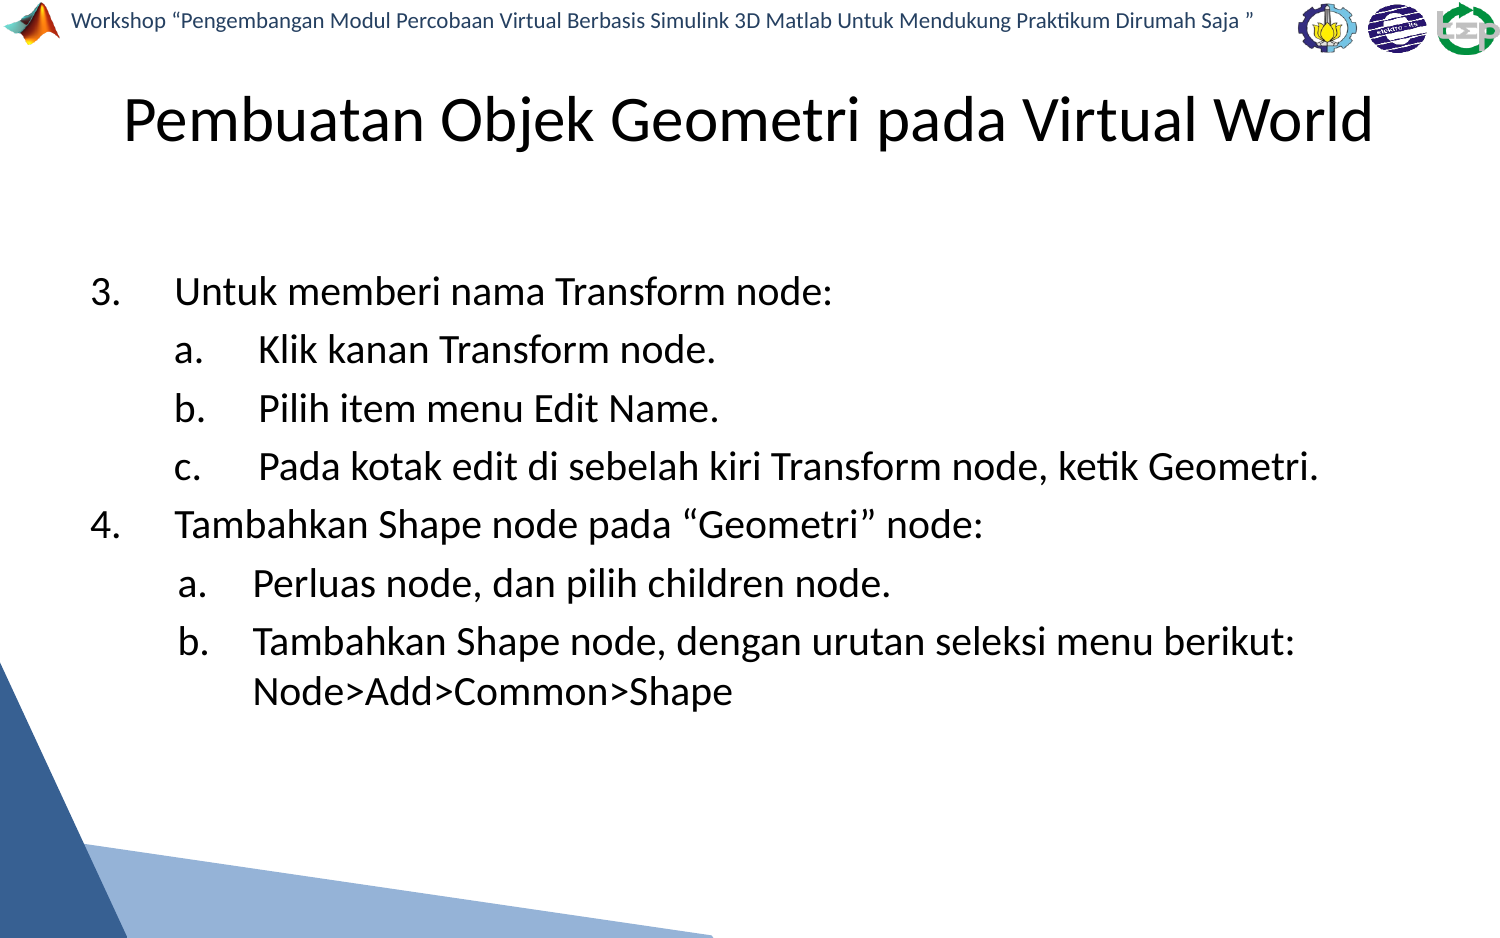

# Pembuatan Objek Geometri pada Virtual World
Untuk memberi nama Transform node:
Klik kanan Transform node.
Pilih item menu Edit Name.
Pada kotak edit di sebelah kiri Transform node, ketik Geometri.
Tambahkan Shape node pada “Geometri” node:
Perluas node, dan pilih children node.
Tambahkan Shape node, dengan urutan seleksi menu berikut: Node>Add>Common>Shape